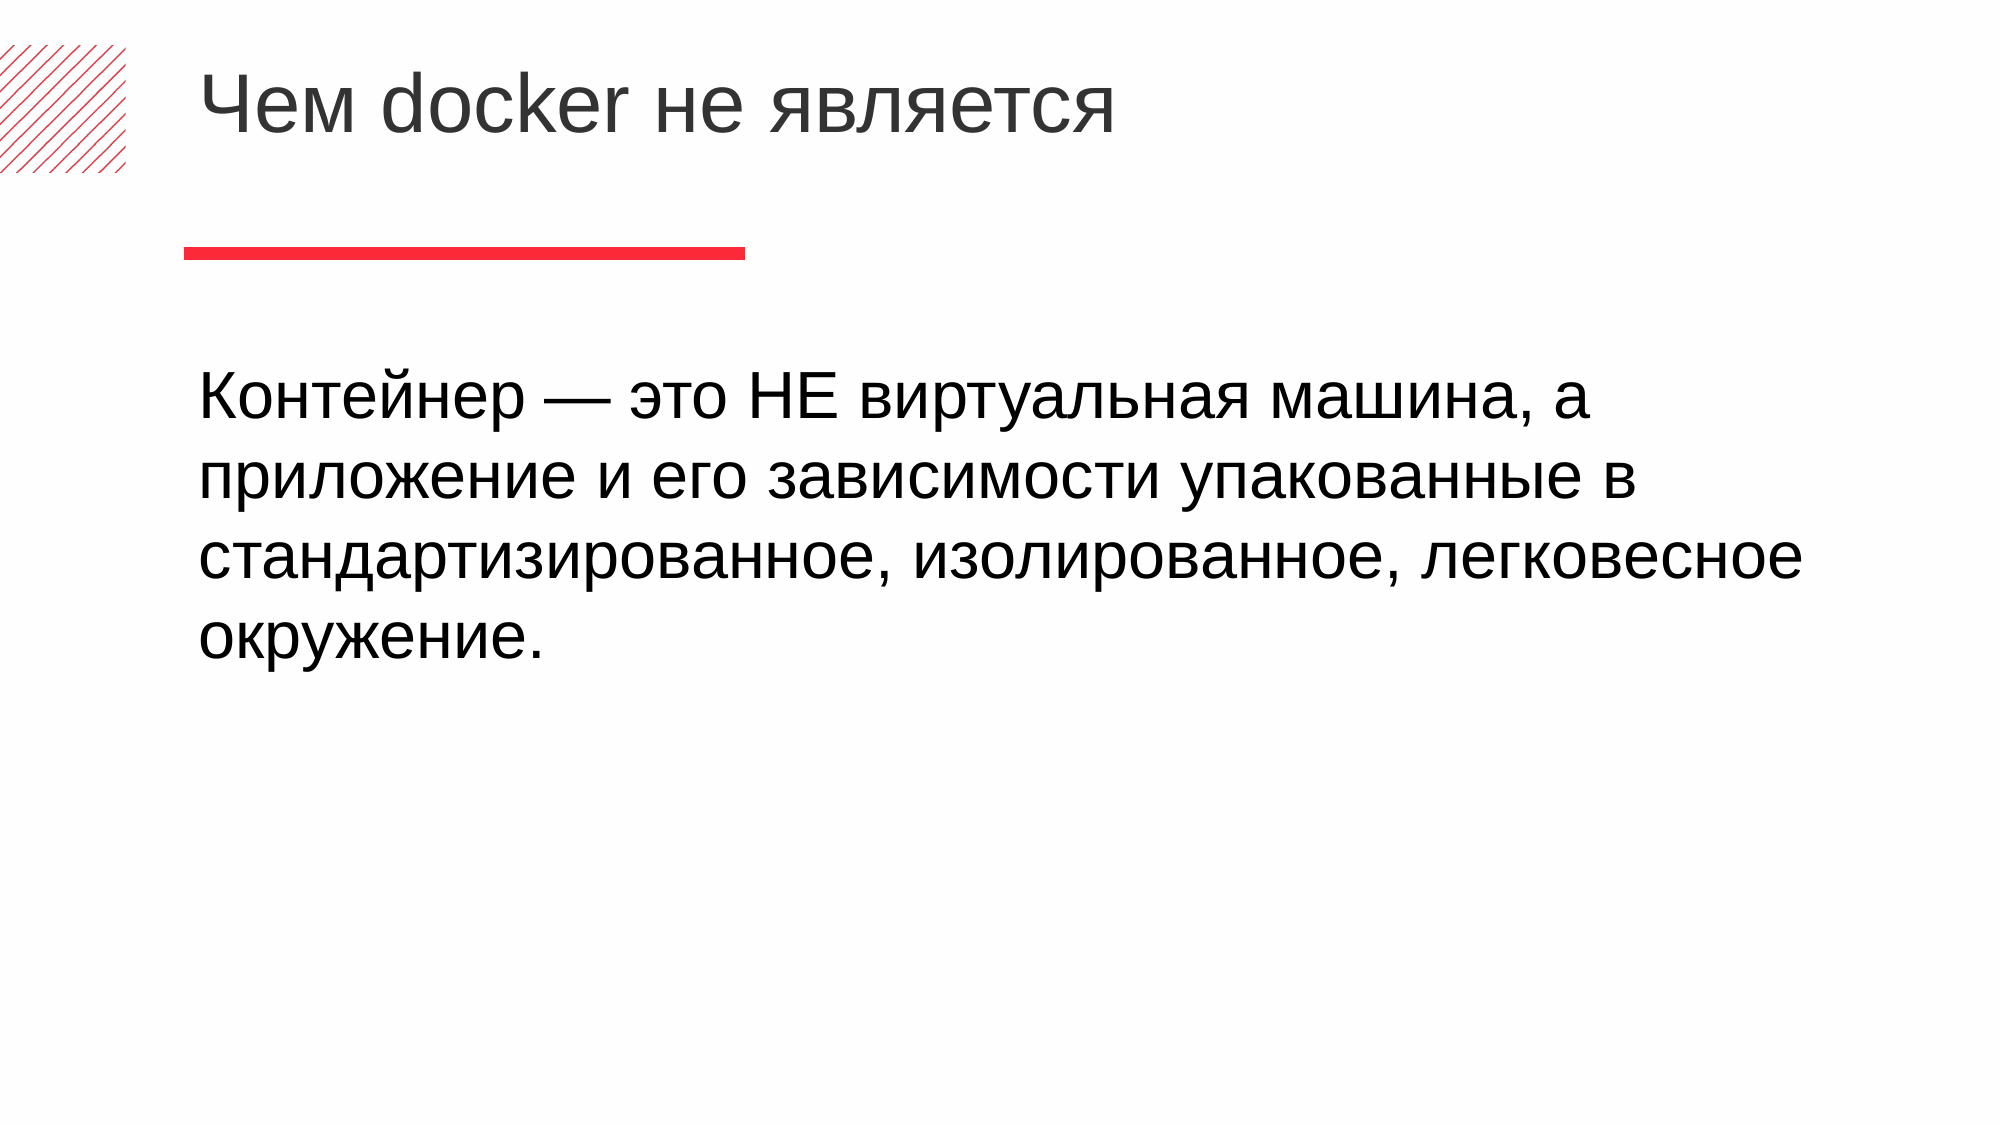

Чем docker не является
Контейнер — это НЕ виртуальная машина, а приложение и его зависимости упакованные в стандартизированное, изолированное, легковесное окружение.